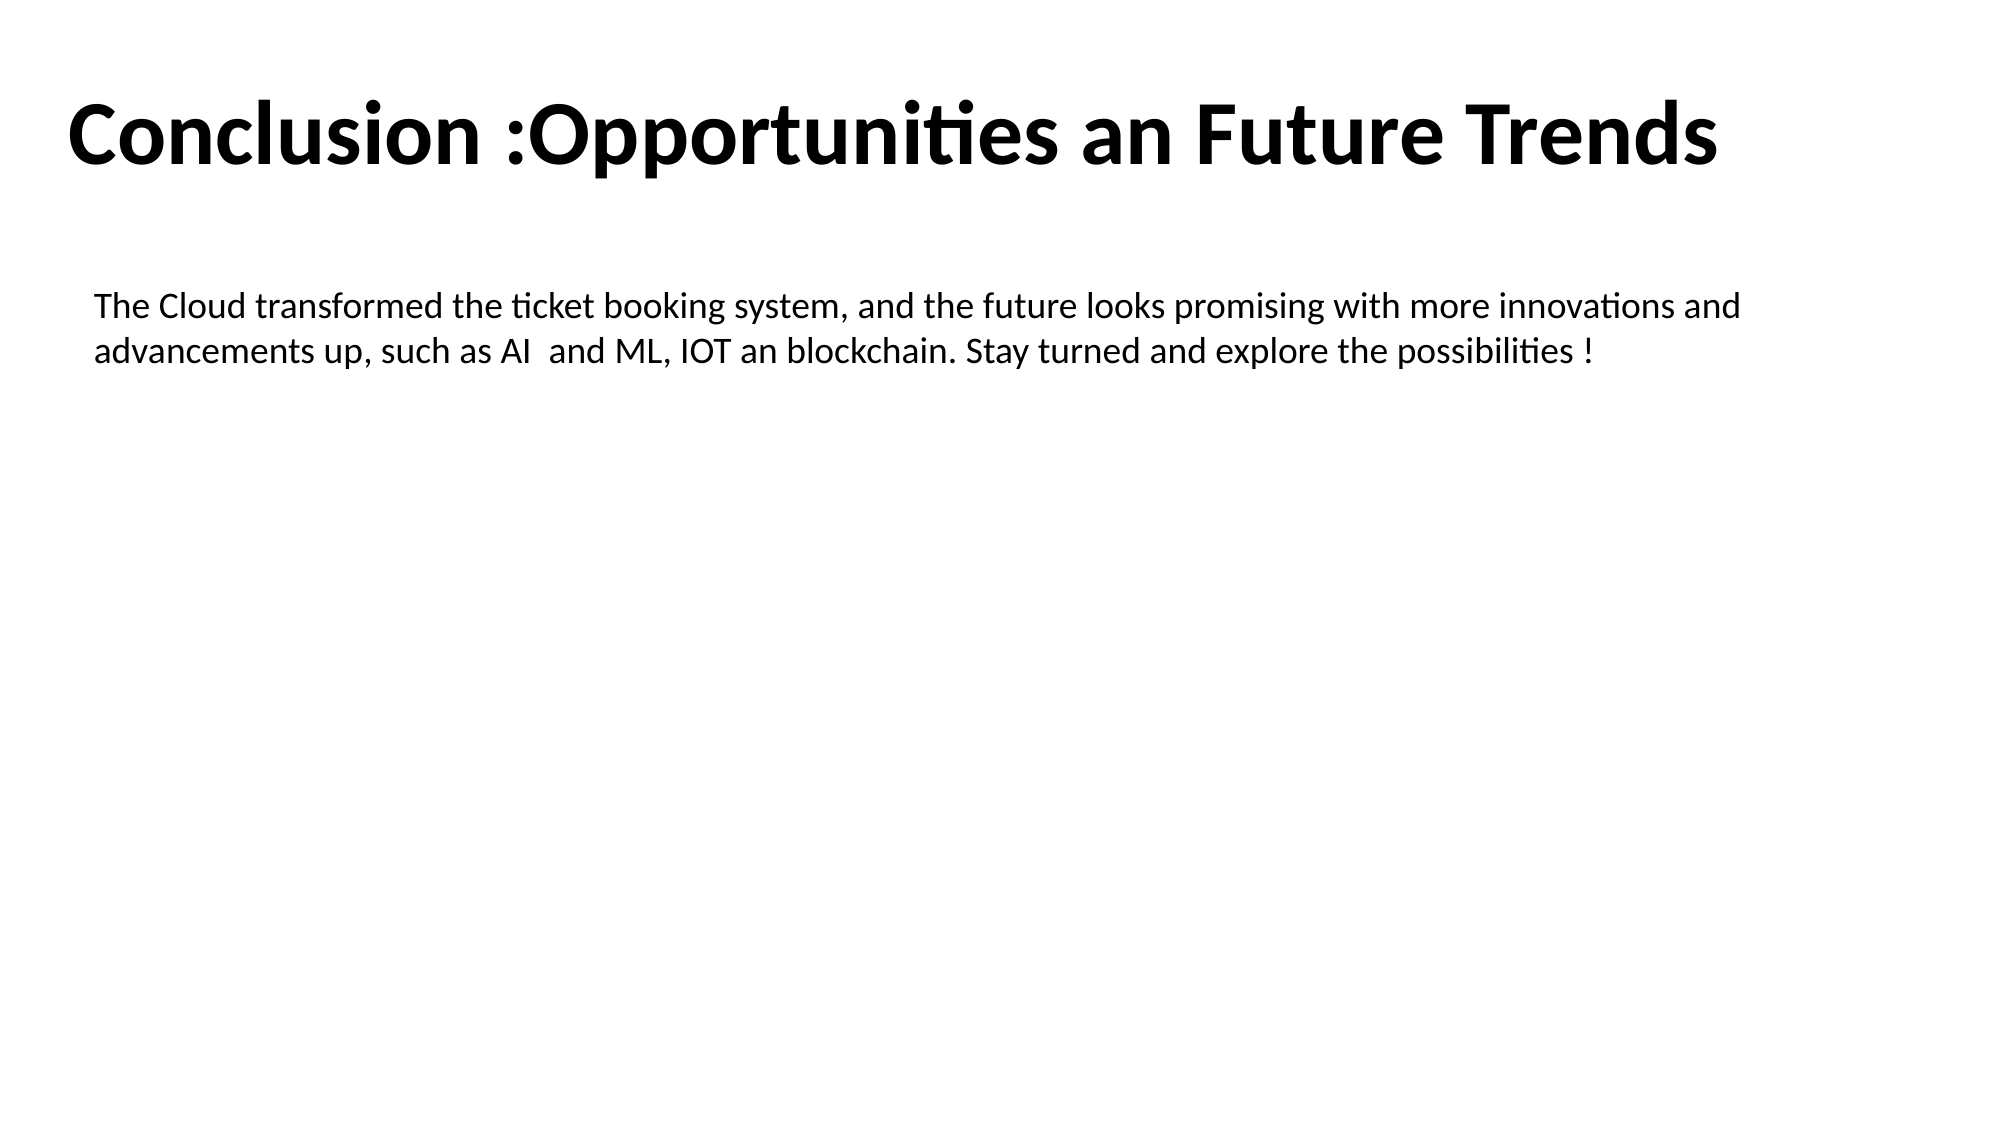

Conclusion :Opportunities an Future Trends
The Cloud transformed the ticket booking system, and the future looks promising with more innovations and advancements up, such as AI  and ML, IOT an blockchain. Stay turned and explore the possibilities !